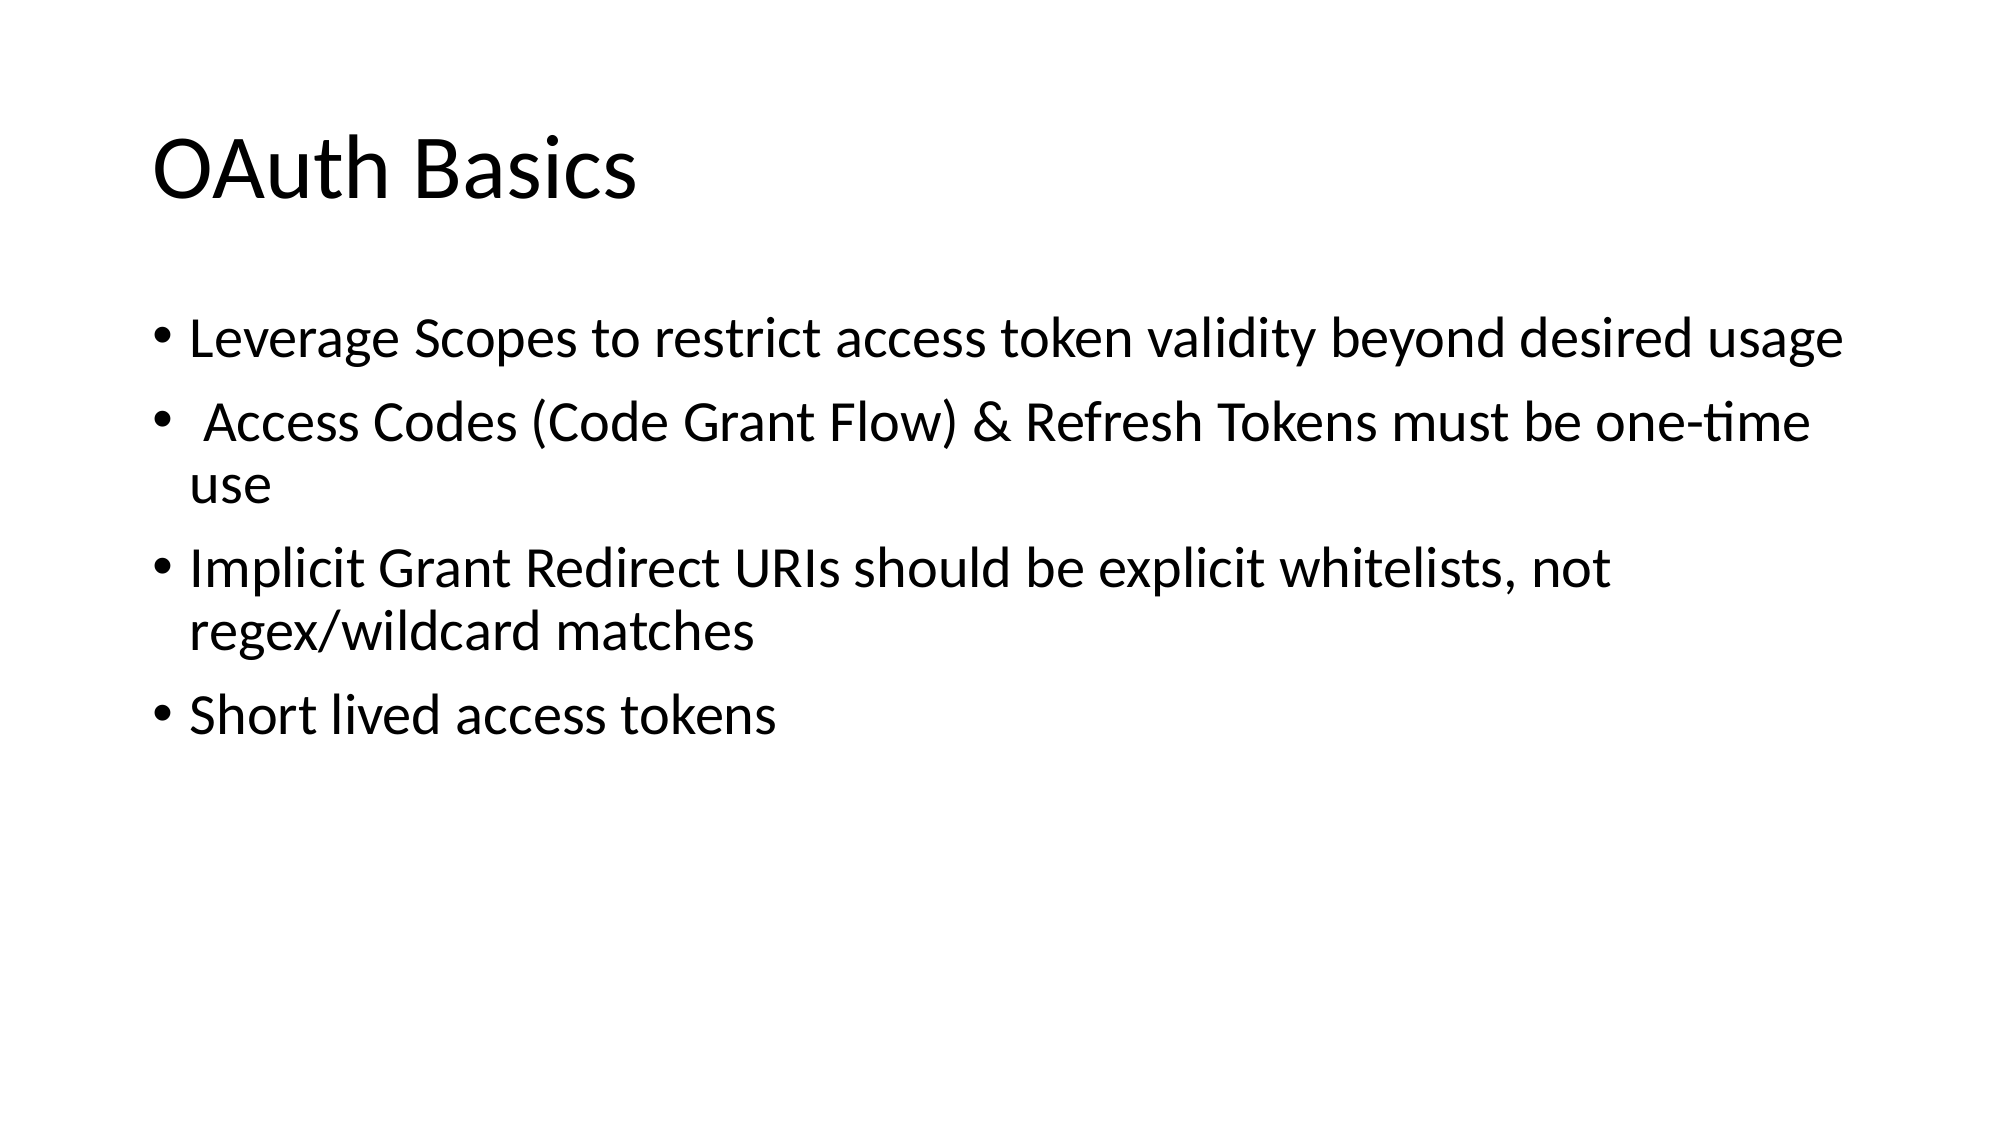

# OAuth Basics
Leverage Scopes to restrict access token validity beyond desired usage
 Access Codes (Code Grant Flow) & Refresh Tokens must be one-time use
Implicit Grant Redirect URIs should be explicit whitelists, not regex/wildcard matches
Short lived access tokens